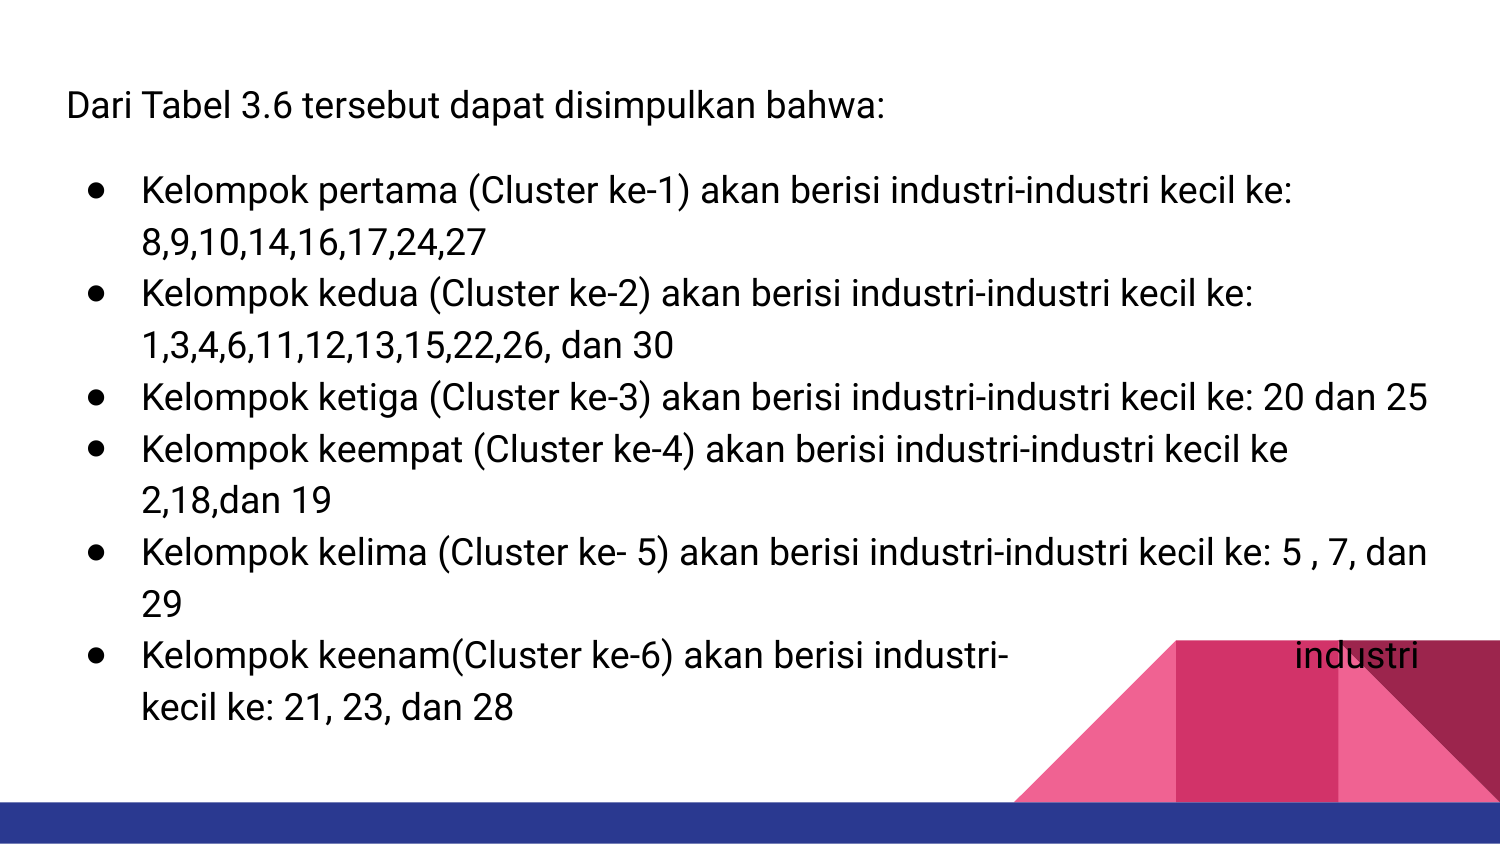

Dari Tabel 3.6 tersebut dapat disimpulkan bahwa:
Kelompok pertama (Cluster ke-1) akan berisi industri-industri kecil ke: 8,9,10,14,16,17,24,27
Kelompok kedua (Cluster ke-2) akan berisi industri-industri kecil ke: 1,3,4,6,11,12,13,15,22,26, dan 30
Kelompok ketiga (Cluster ke-3) akan berisi industri-industri kecil ke: 20 dan 25
Kelompok keempat (Cluster ke-4) akan berisi industri-industri kecil ke 2,18,dan 19
Kelompok kelima (Cluster ke- 5) akan berisi industri-industri kecil ke: 5 , 7, dan 29
Kelompok keenam(Cluster ke-6) akan berisi industri-                               industri kecil ke: 21, 23, dan 28